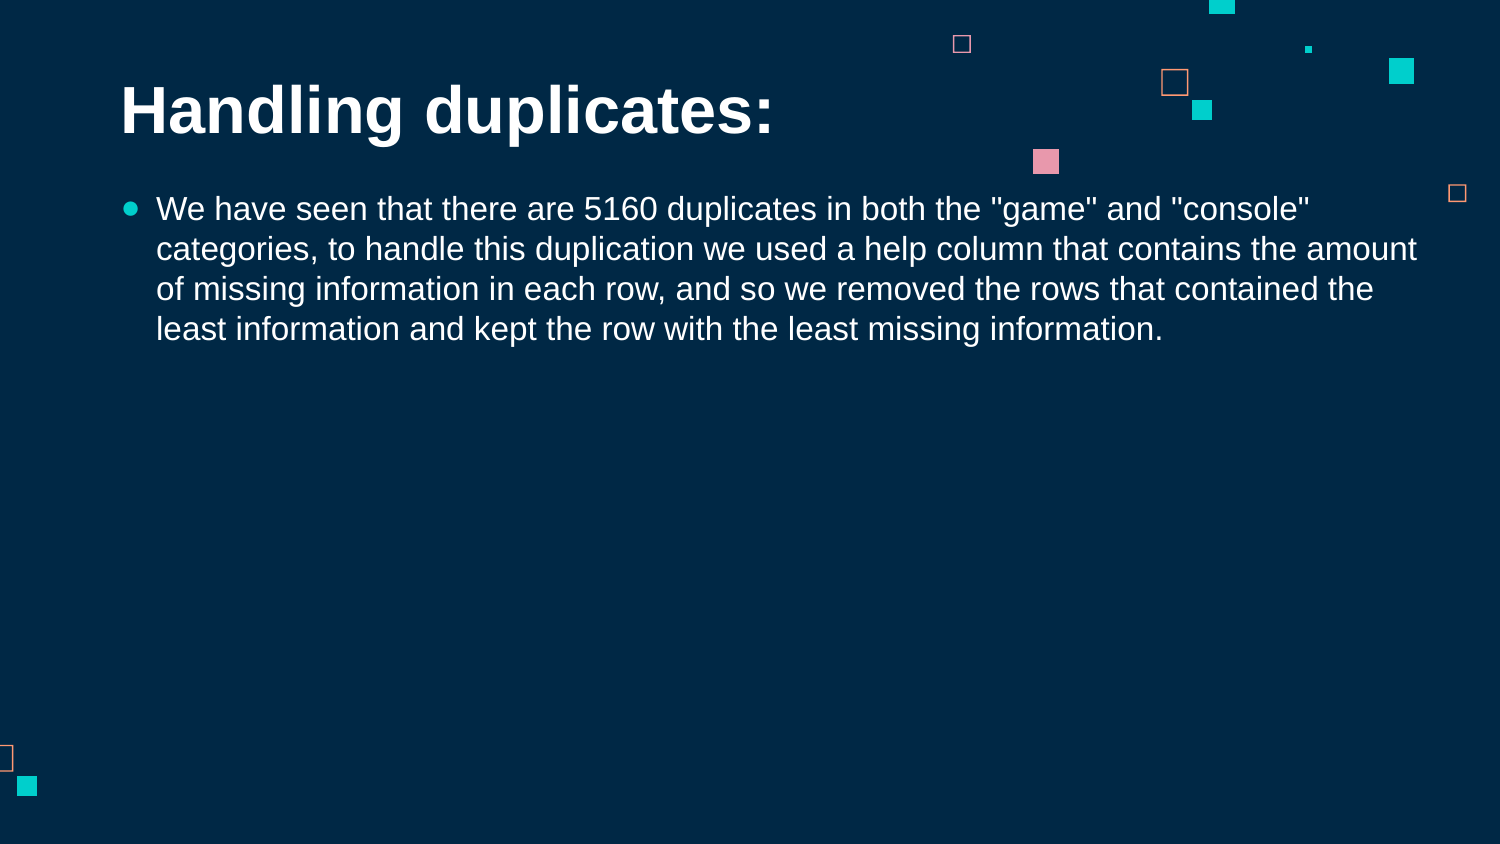

# Handling duplicates:
We have seen that there are 5160 duplicates in both the "game" and "console" categories, to handle this duplication we used a help column that contains the amount of missing information in each row, and so we removed the rows that contained the least information and kept the row with the least missing information.